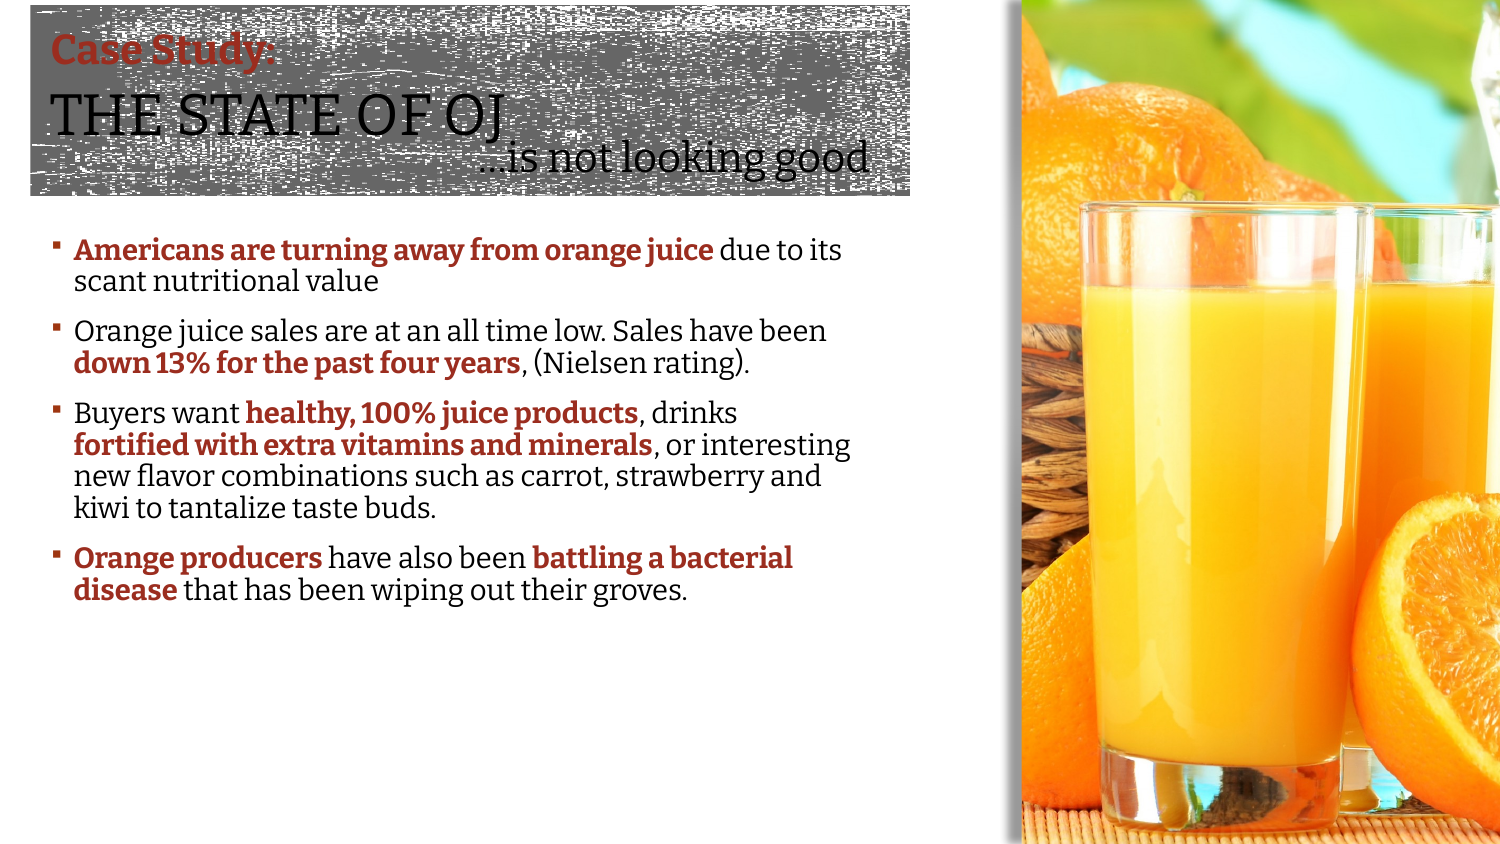

Case Study:
# The state of OJ
 …is not looking good
Americans are turning away from orange juice due to its scant nutritional value
Orange juice sales are at an all time low. Sales have been down 13% for the past four years, (Nielsen rating).
Buyers want healthy, 100% juice products, drinks fortified with extra vitamins and minerals, or interesting new flavor combinations such as carrot, strawberry and kiwi to tantalize taste buds.
Orange producers have also been battling a bacterial disease that has been wiping out their groves.